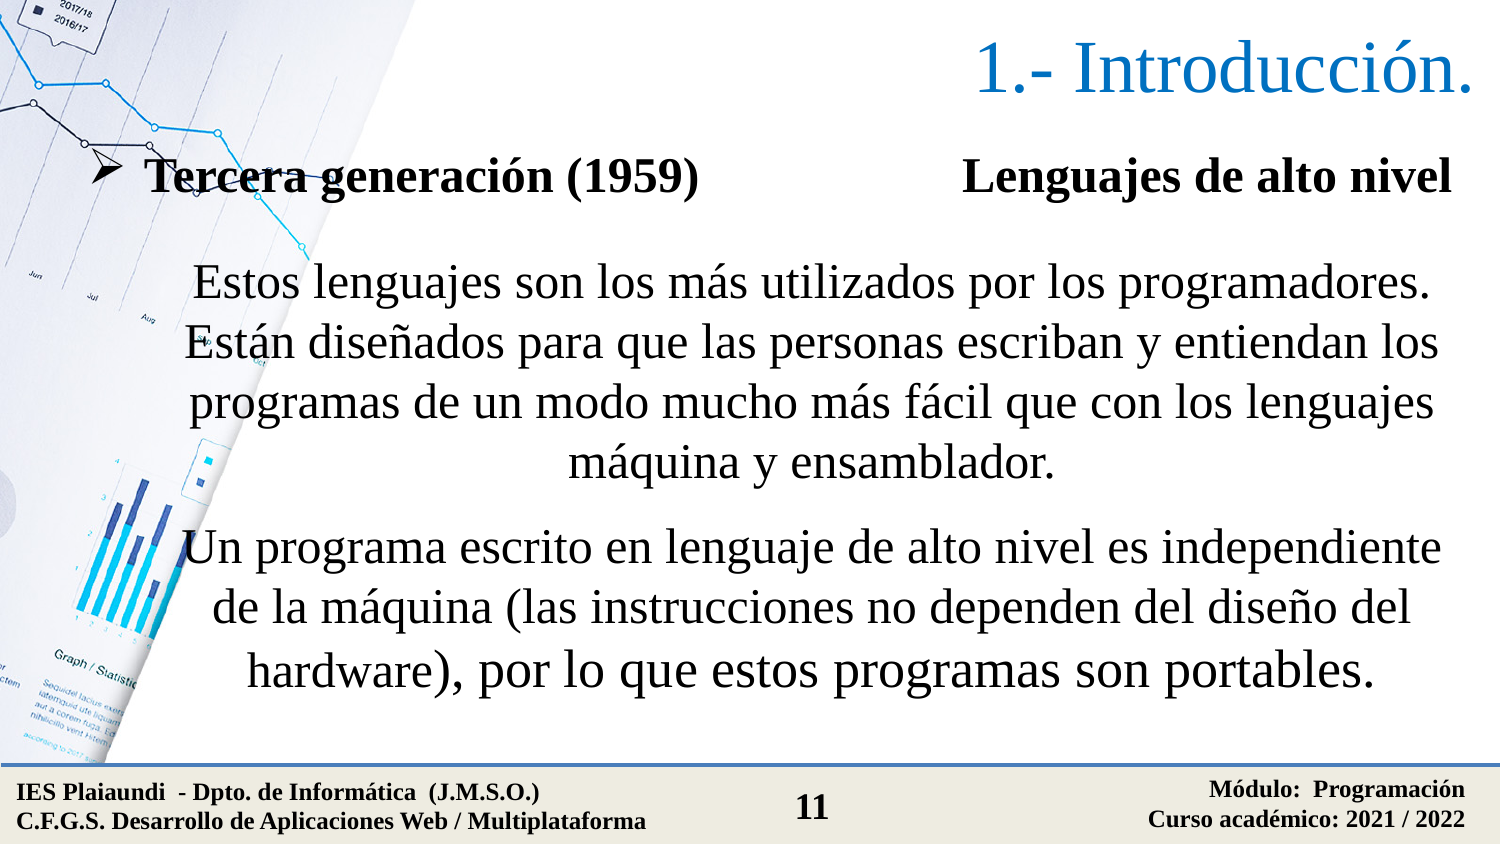

# 1.- Introducción.
Tercera generación (1959)                     Lenguajes de alto nivel
Estos lenguajes son los más utilizados por los programadores. Están diseñados para que las personas escriban y entiendan los programas de un modo mucho más fácil que con los lenguajes máquina y ensamblador.
Un programa escrito en lenguaje de alto nivel es independiente de la máquina (las instrucciones no dependen del diseño del hardware), por lo que estos programas son portables.

Módulo:  Programación
Curso académico: 2021 / 2022
IES Plaiaundi  - Dpto. de Informática  (J.M.S.O.)
C.F.G.S. Desarrollo de Aplicaciones Web / Multiplataforma
11